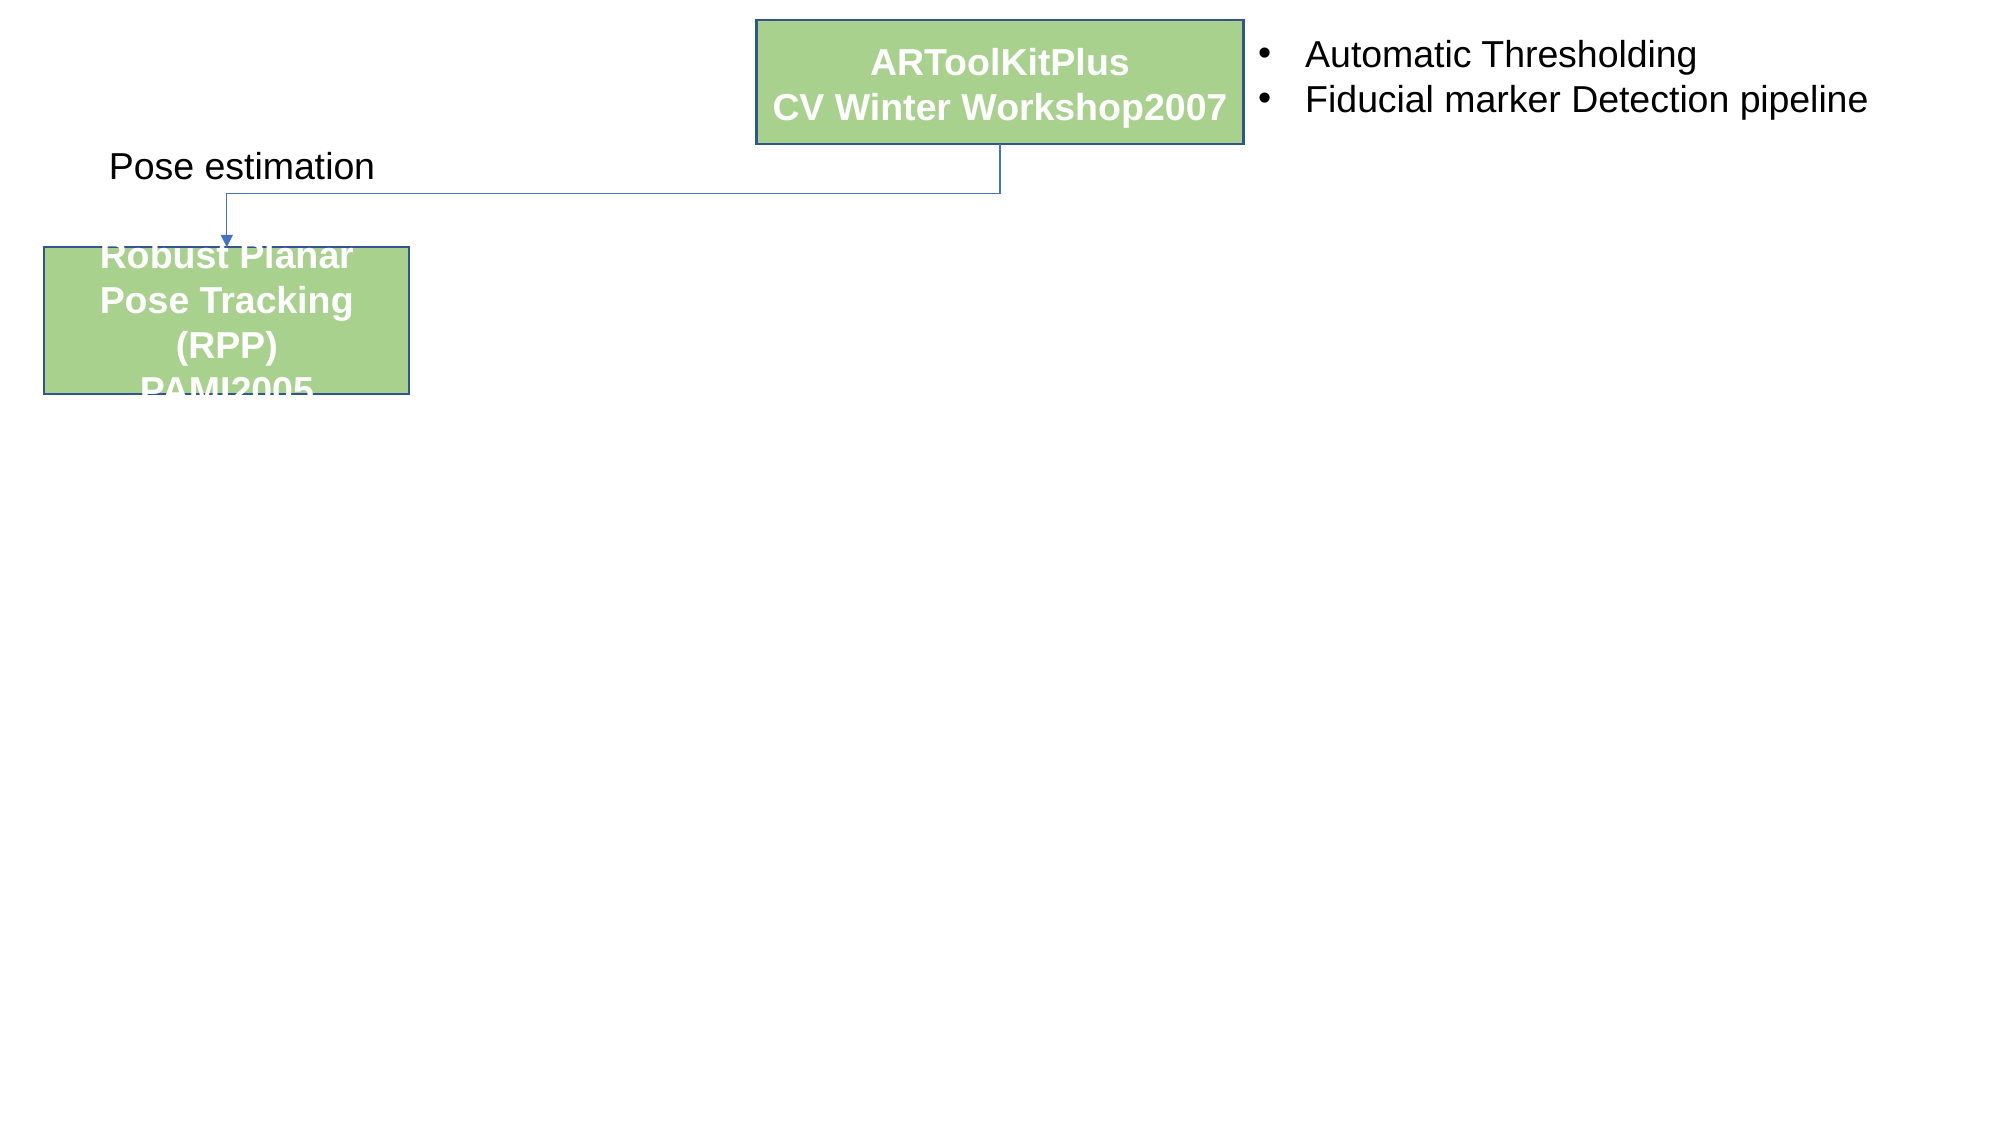

2D-3D correspondence & direct pose estimation
ARToolKitPlus
CV Winter Workshop2007
Automatic Thresholding
Fiducial marker Detection pipeline
Pose estimation
Robust Planar Pose Tracking (RPP)
PAMI2005